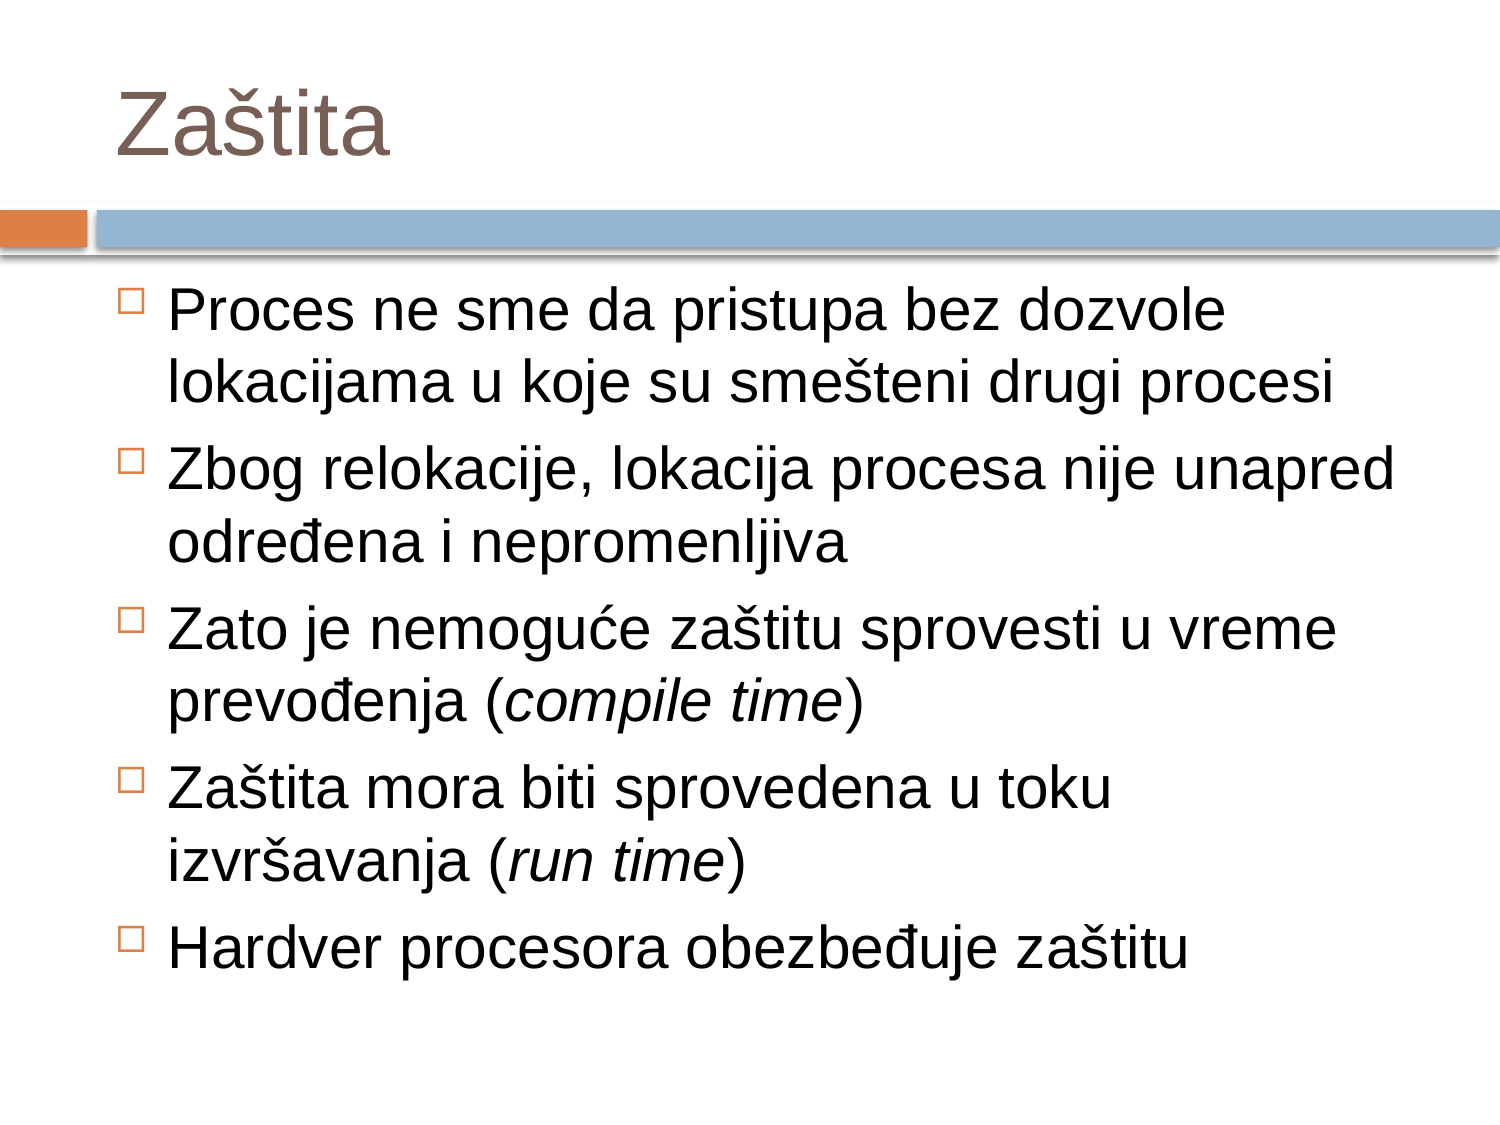

# Zaštita
Proces ne sme da pristupa bez dozvole lokacijama u koje su smešteni drugi procesi
Zbog relokacije, lokacija procesa nije unapred određena i nepromenljiva
Zato je nemoguće zaštitu sprovesti u vreme prevođenja (compile time)
Zaštita mora biti sprovedena u toku izvršavanja (run time)
Hardver procesora obezbeđuje zaštitu